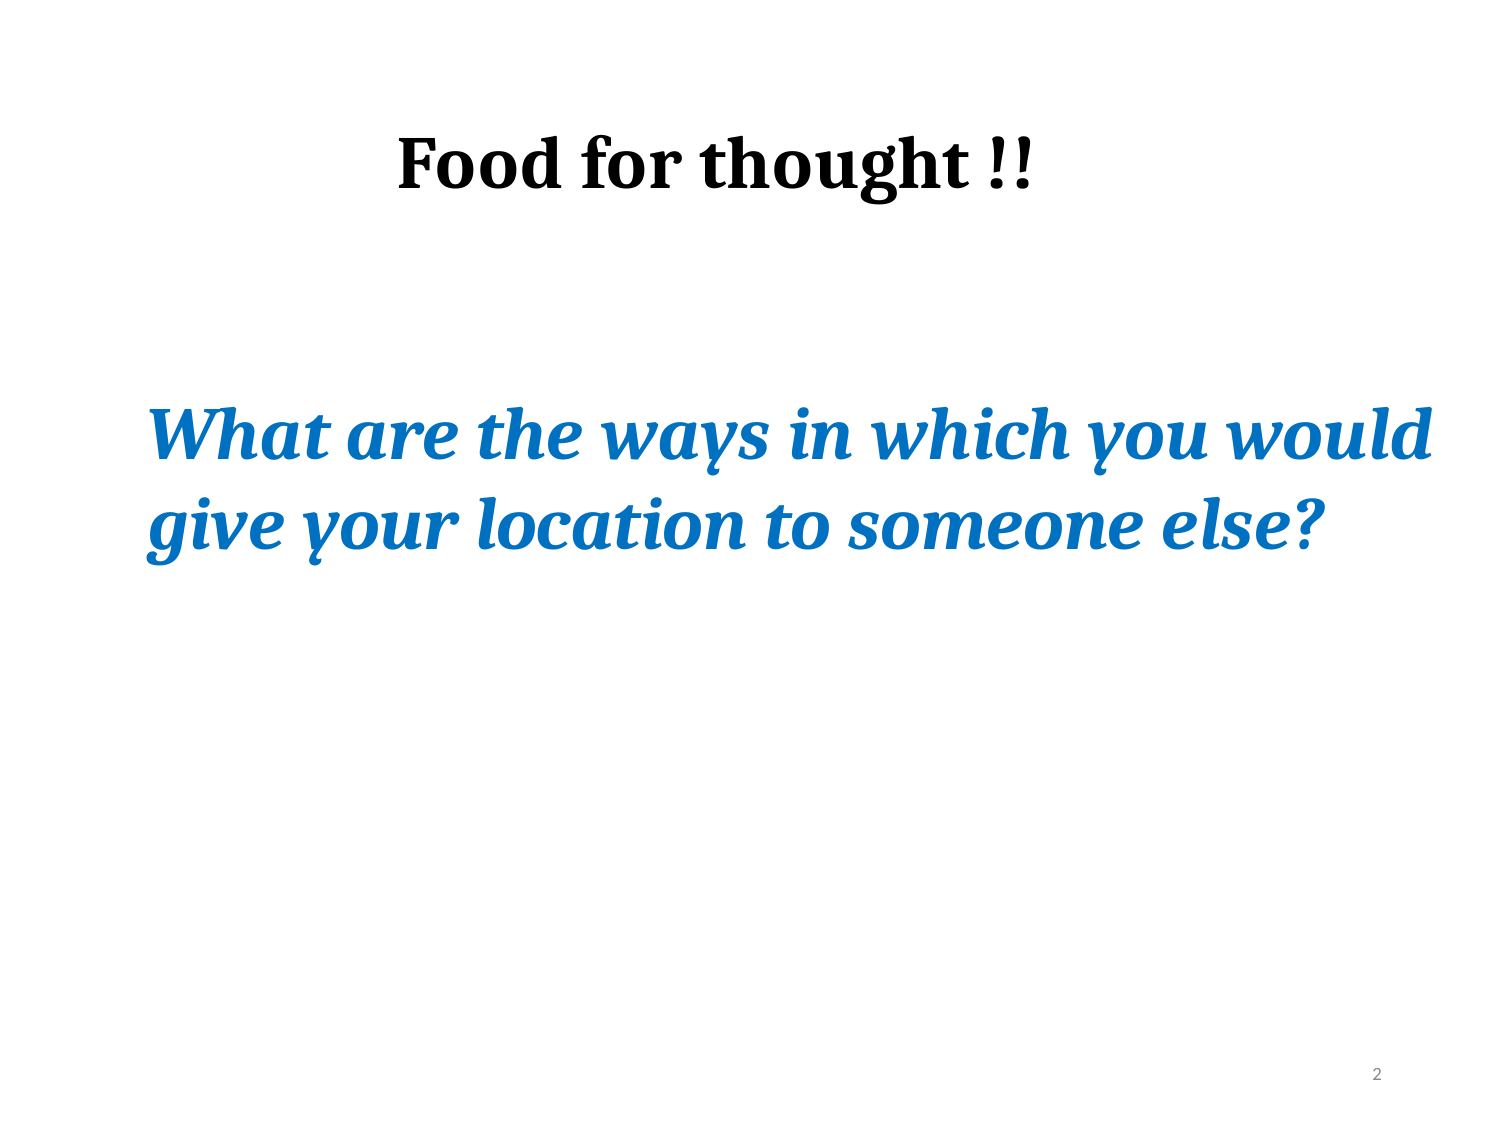

Food for thought !!
What are the ways in which you would give your location to someone else?
2